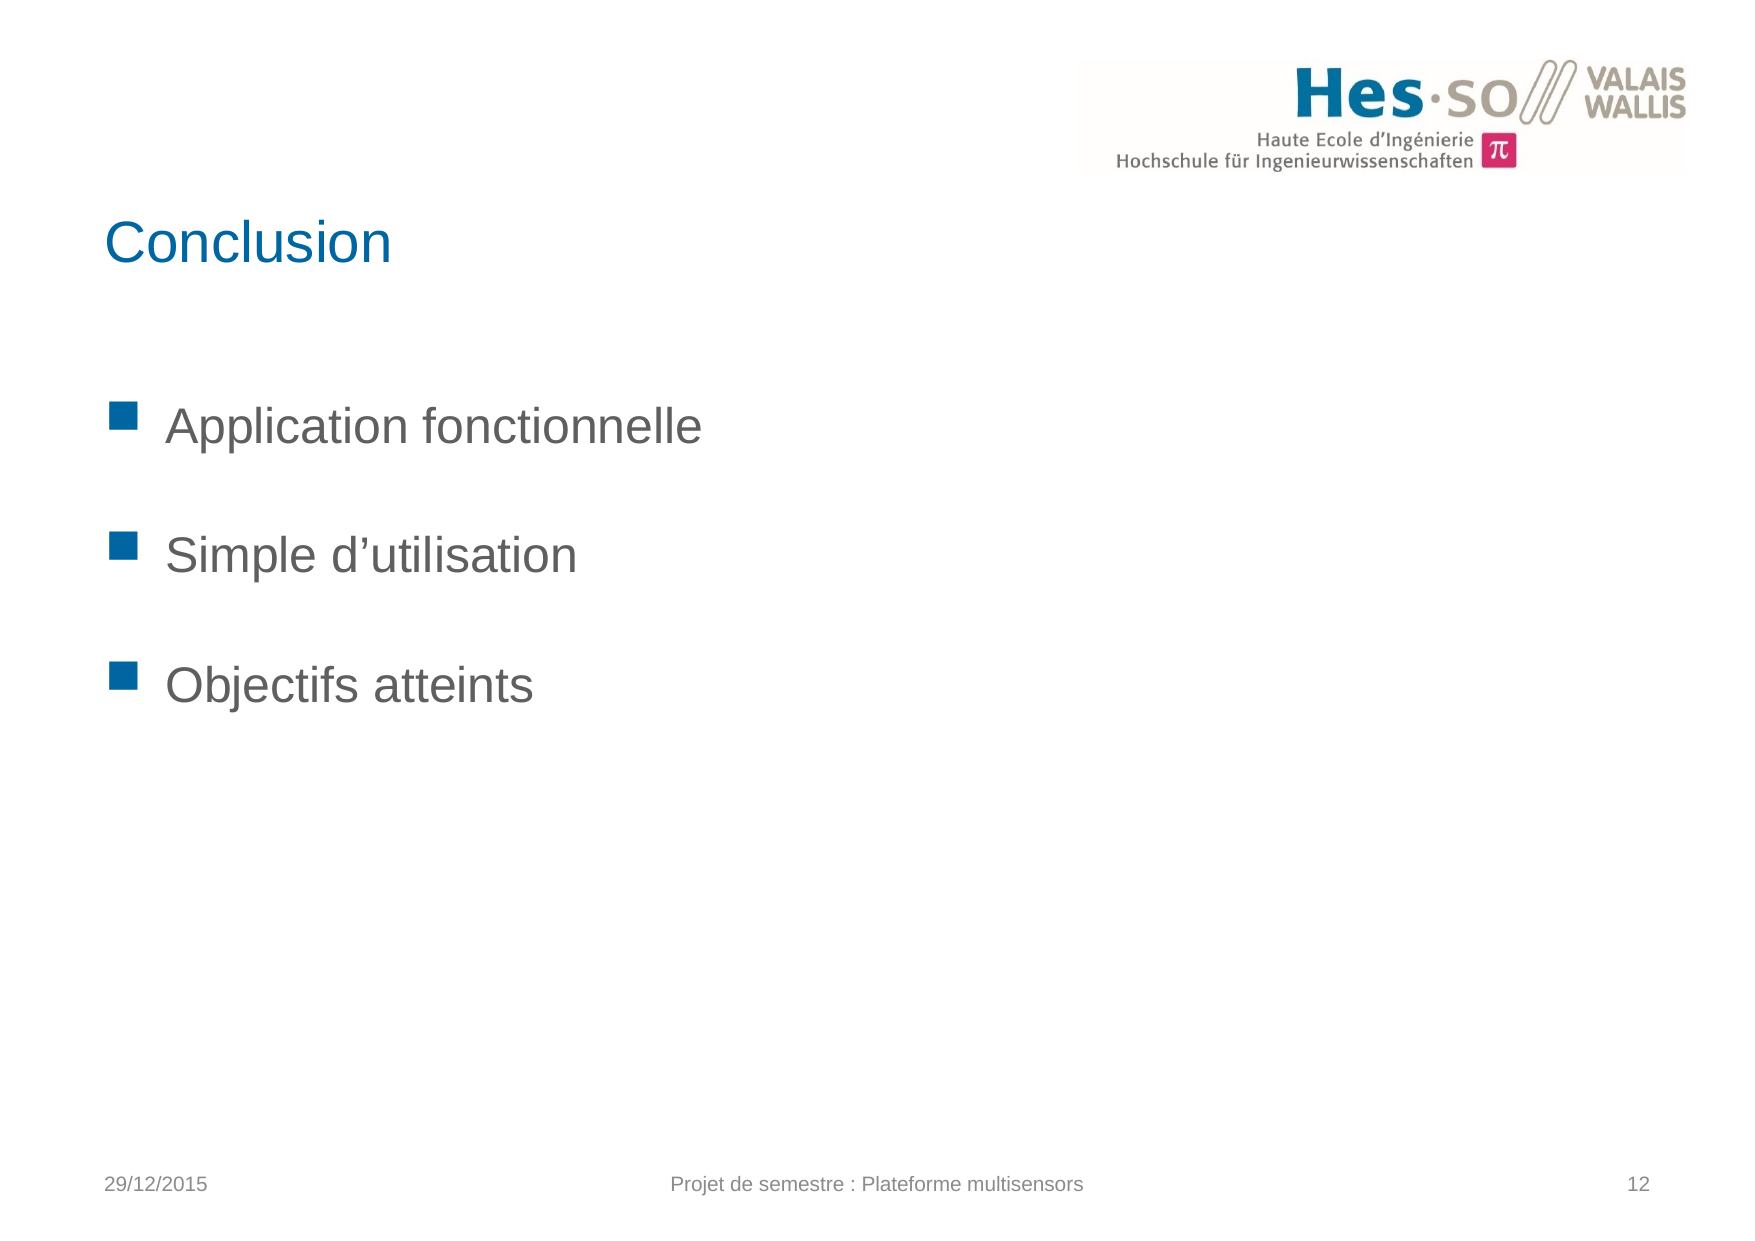

# Conclusion
Application fonctionnelle
Simple d’utilisation
Objectifs atteints
29/12/2015
Projet de semestre : Plateforme multisensors
12